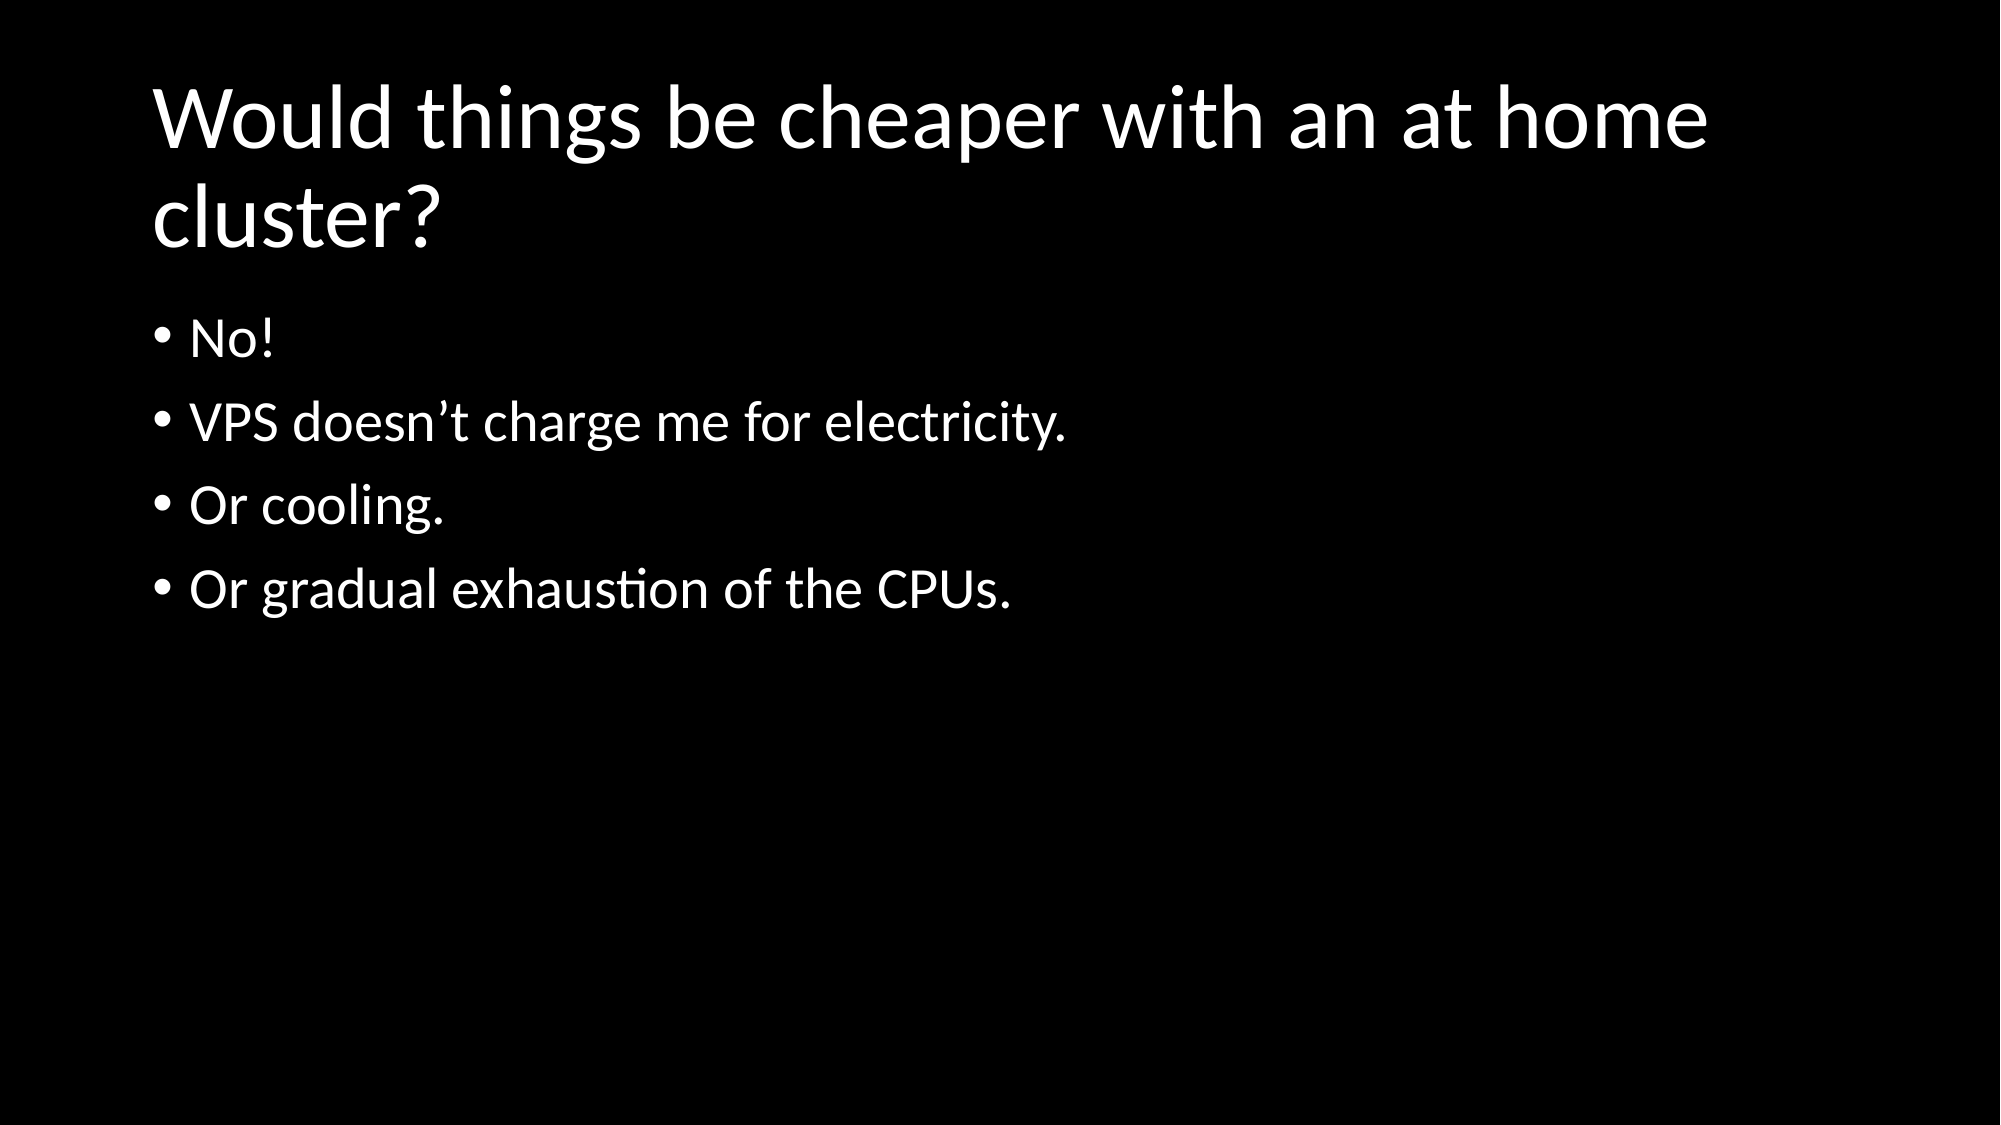

# Would things be cheaper with an at home cluster?
No!
VPS doesn’t charge me for electricity.
Or cooling.
Or gradual exhaustion of the CPUs.